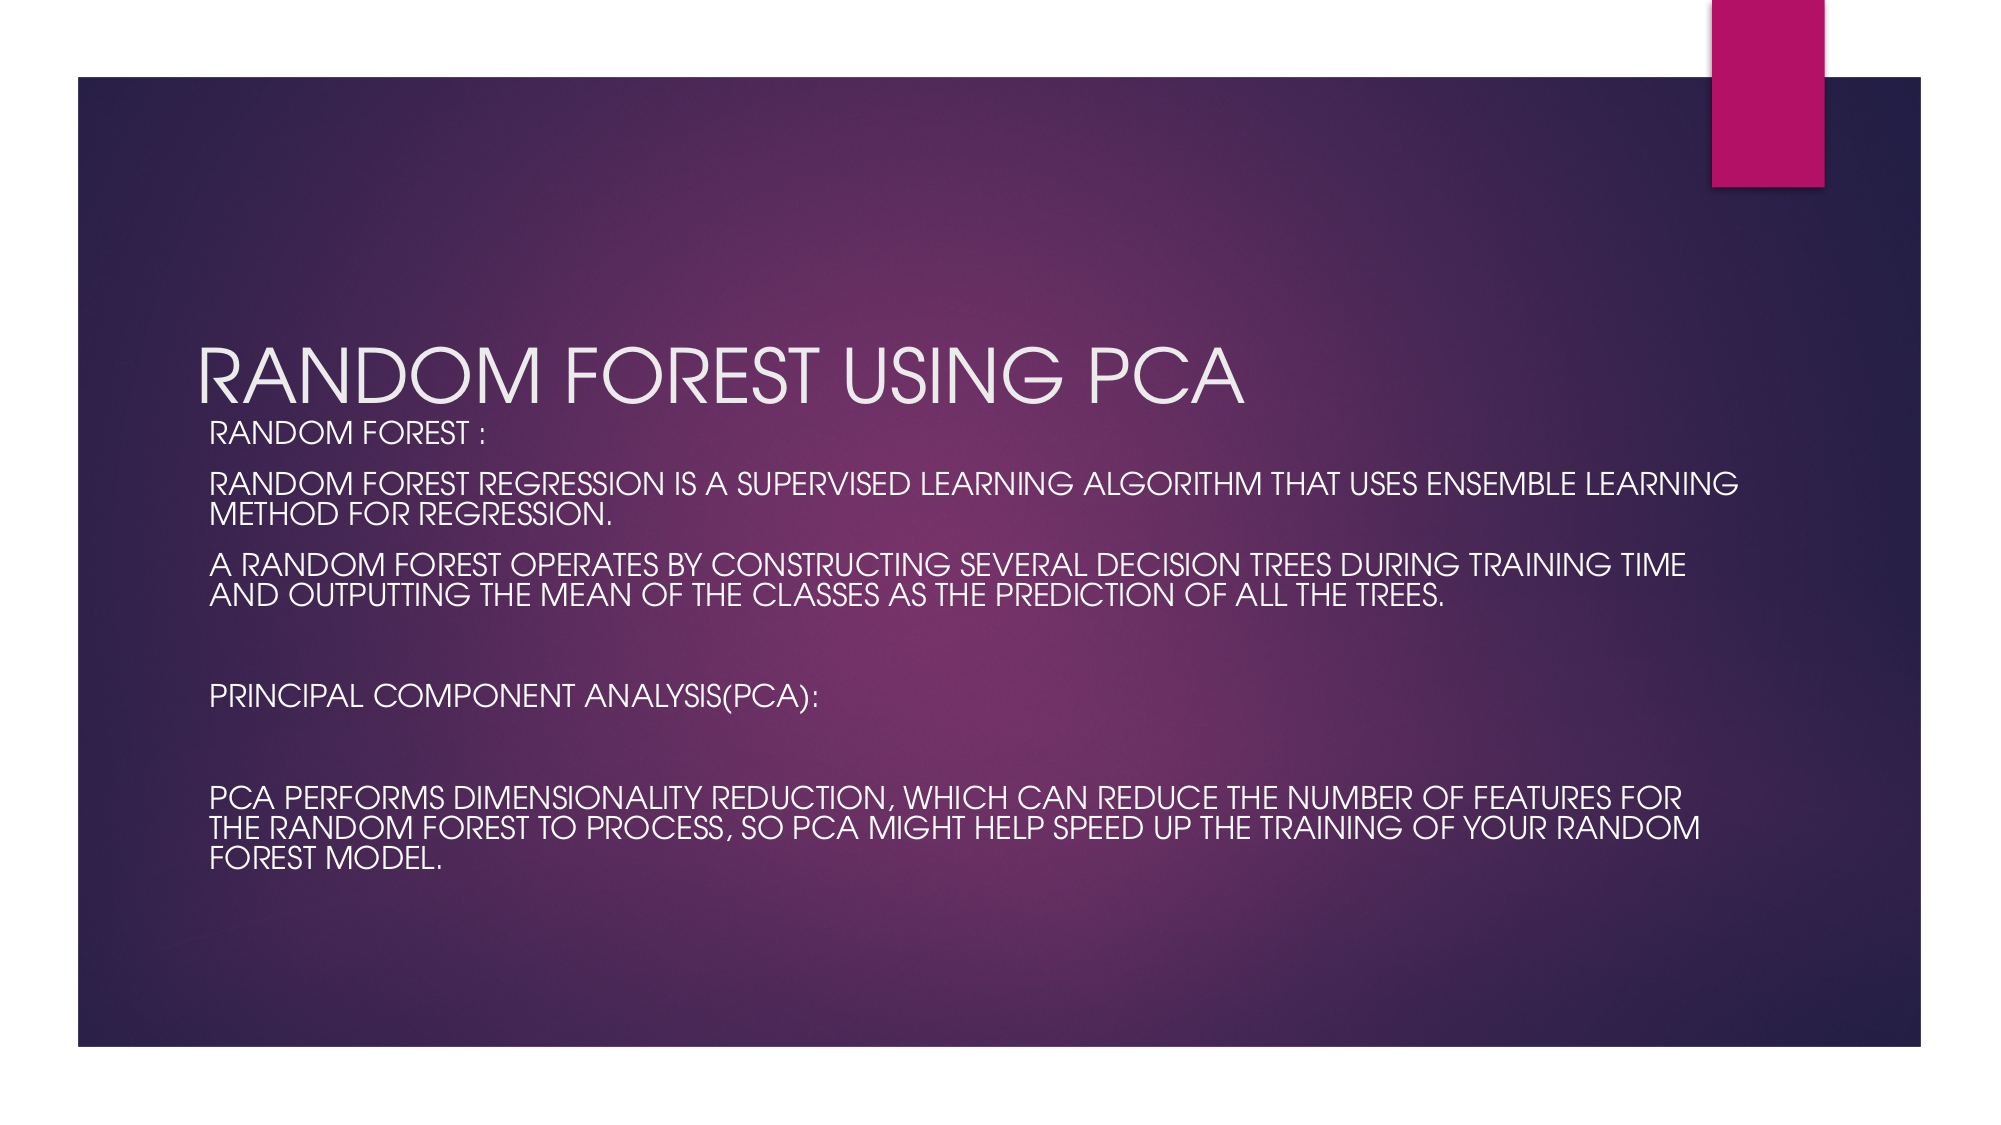

# RANDOM FOREST USING PCA
RANDOM FOREST :
Random Forest Regression is a supervised learning algorithm that uses ensemble learning method for regression.
A Random Forest operates by constructing several decision trees during training time and outputting the mean of the classes as the prediction of all the trees.

PRINCIPAL COMPONENT ANALYSIS(PCA):

PCA performs dimensionality reduction, which can reduce the number of features for the Random Forest to process, so PCA might help speed up the training of your Random Forest model.